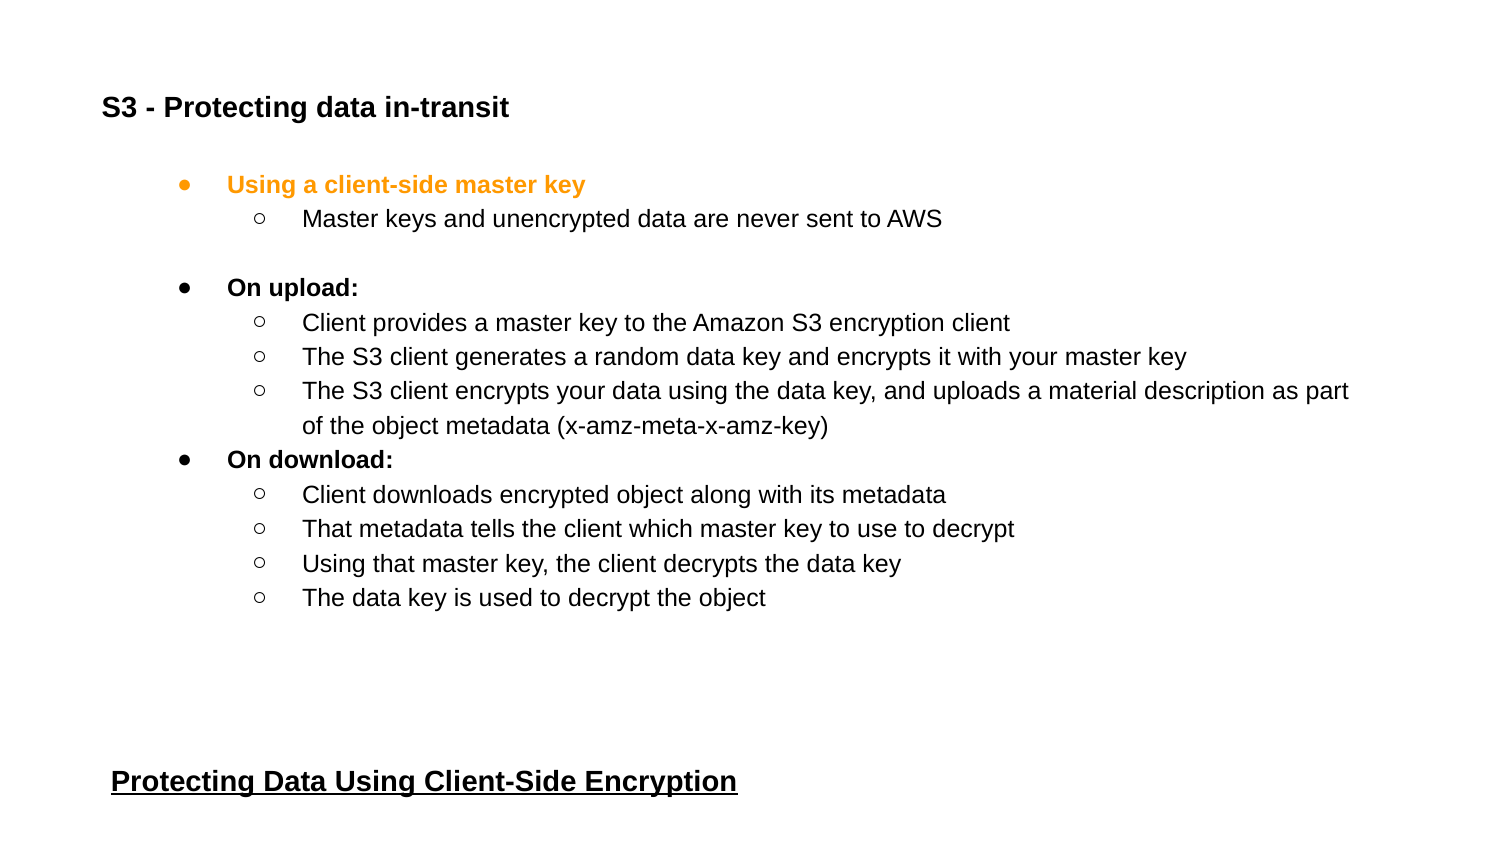

S3 - Protecting data in-transit
Using a client-side master key
Master keys and unencrypted data are never sent to AWS

On upload:
Client provides a master key to the Amazon S3 encryption client
The S3 client generates a random data key and encrypts it with your master key
The S3 client encrypts your data using the data key, and uploads a material description as part of the object metadata (x-amz-meta-x-amz-key)
On download:
Client downloads encrypted object along with its metadata
That metadata tells the client which master key to use to decrypt
Using that master key, the client decrypts the data key
The data key is used to decrypt the object
Protecting Data Using Client-Side Encryption